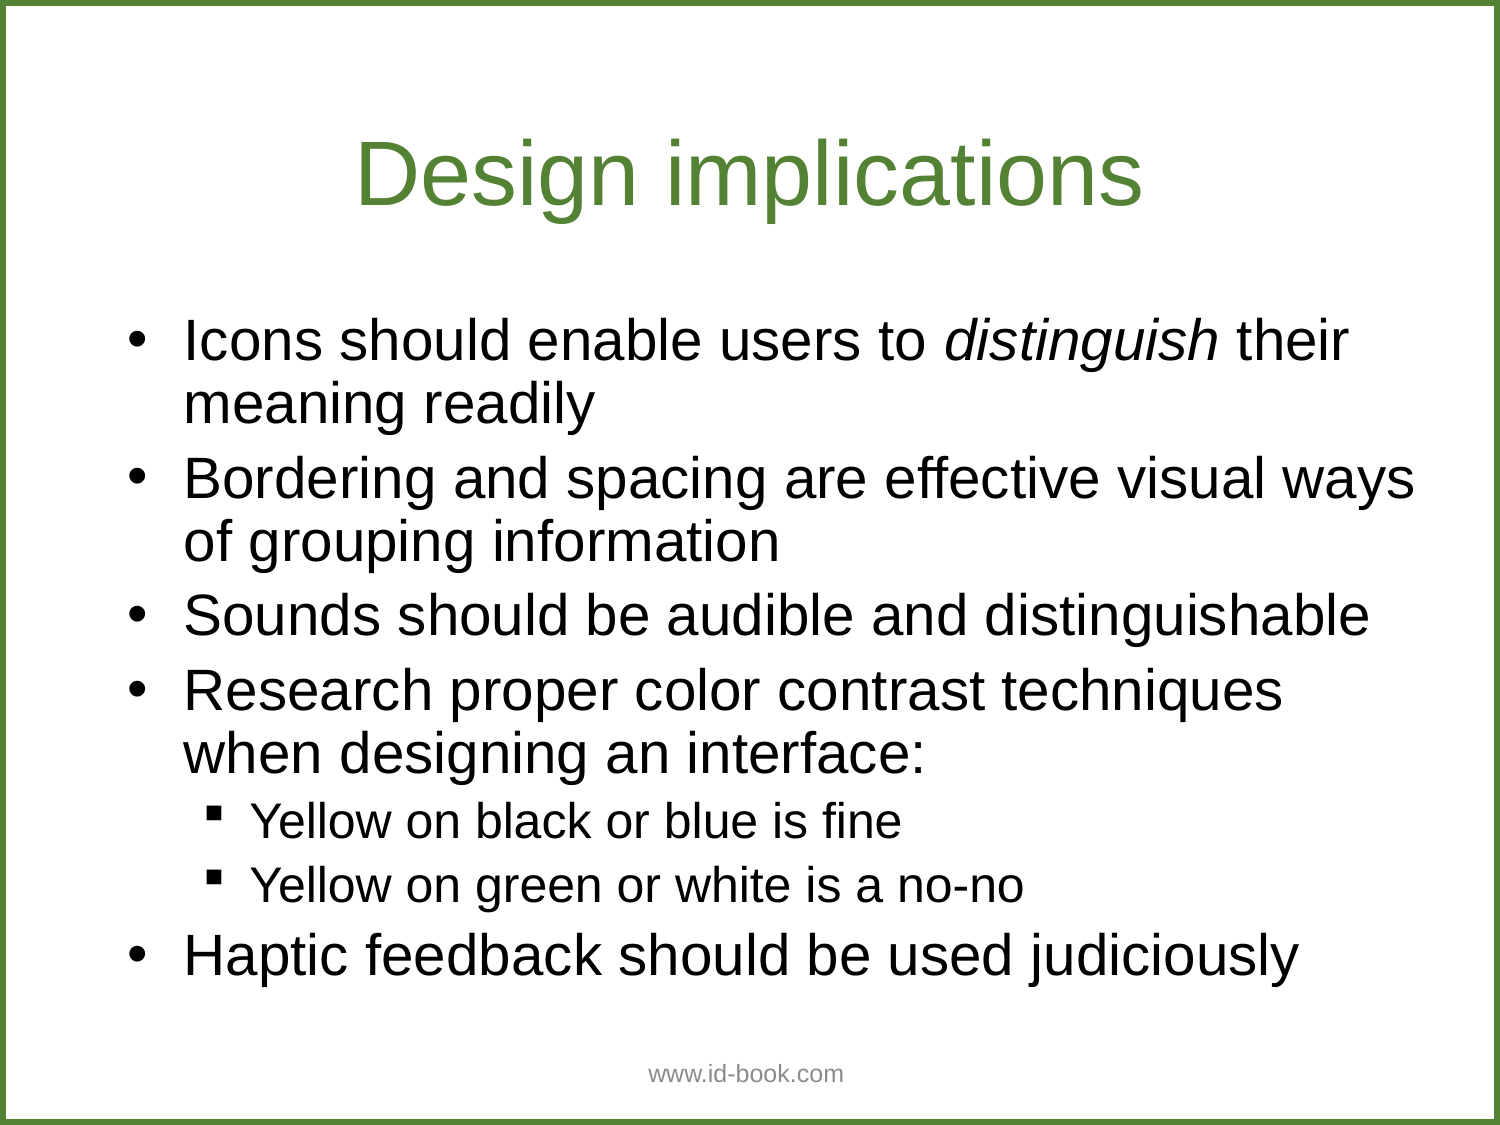

Design implications
Icons should enable users to distinguish their meaning readily
Bordering and spacing are effective visual ways of grouping information
Sounds should be audible and distinguishable
Research proper color contrast techniques when designing an interface:
Yellow on black or blue is fine
Yellow on green or white is a no-no
Haptic feedback should be used judiciously
www.id-book.com